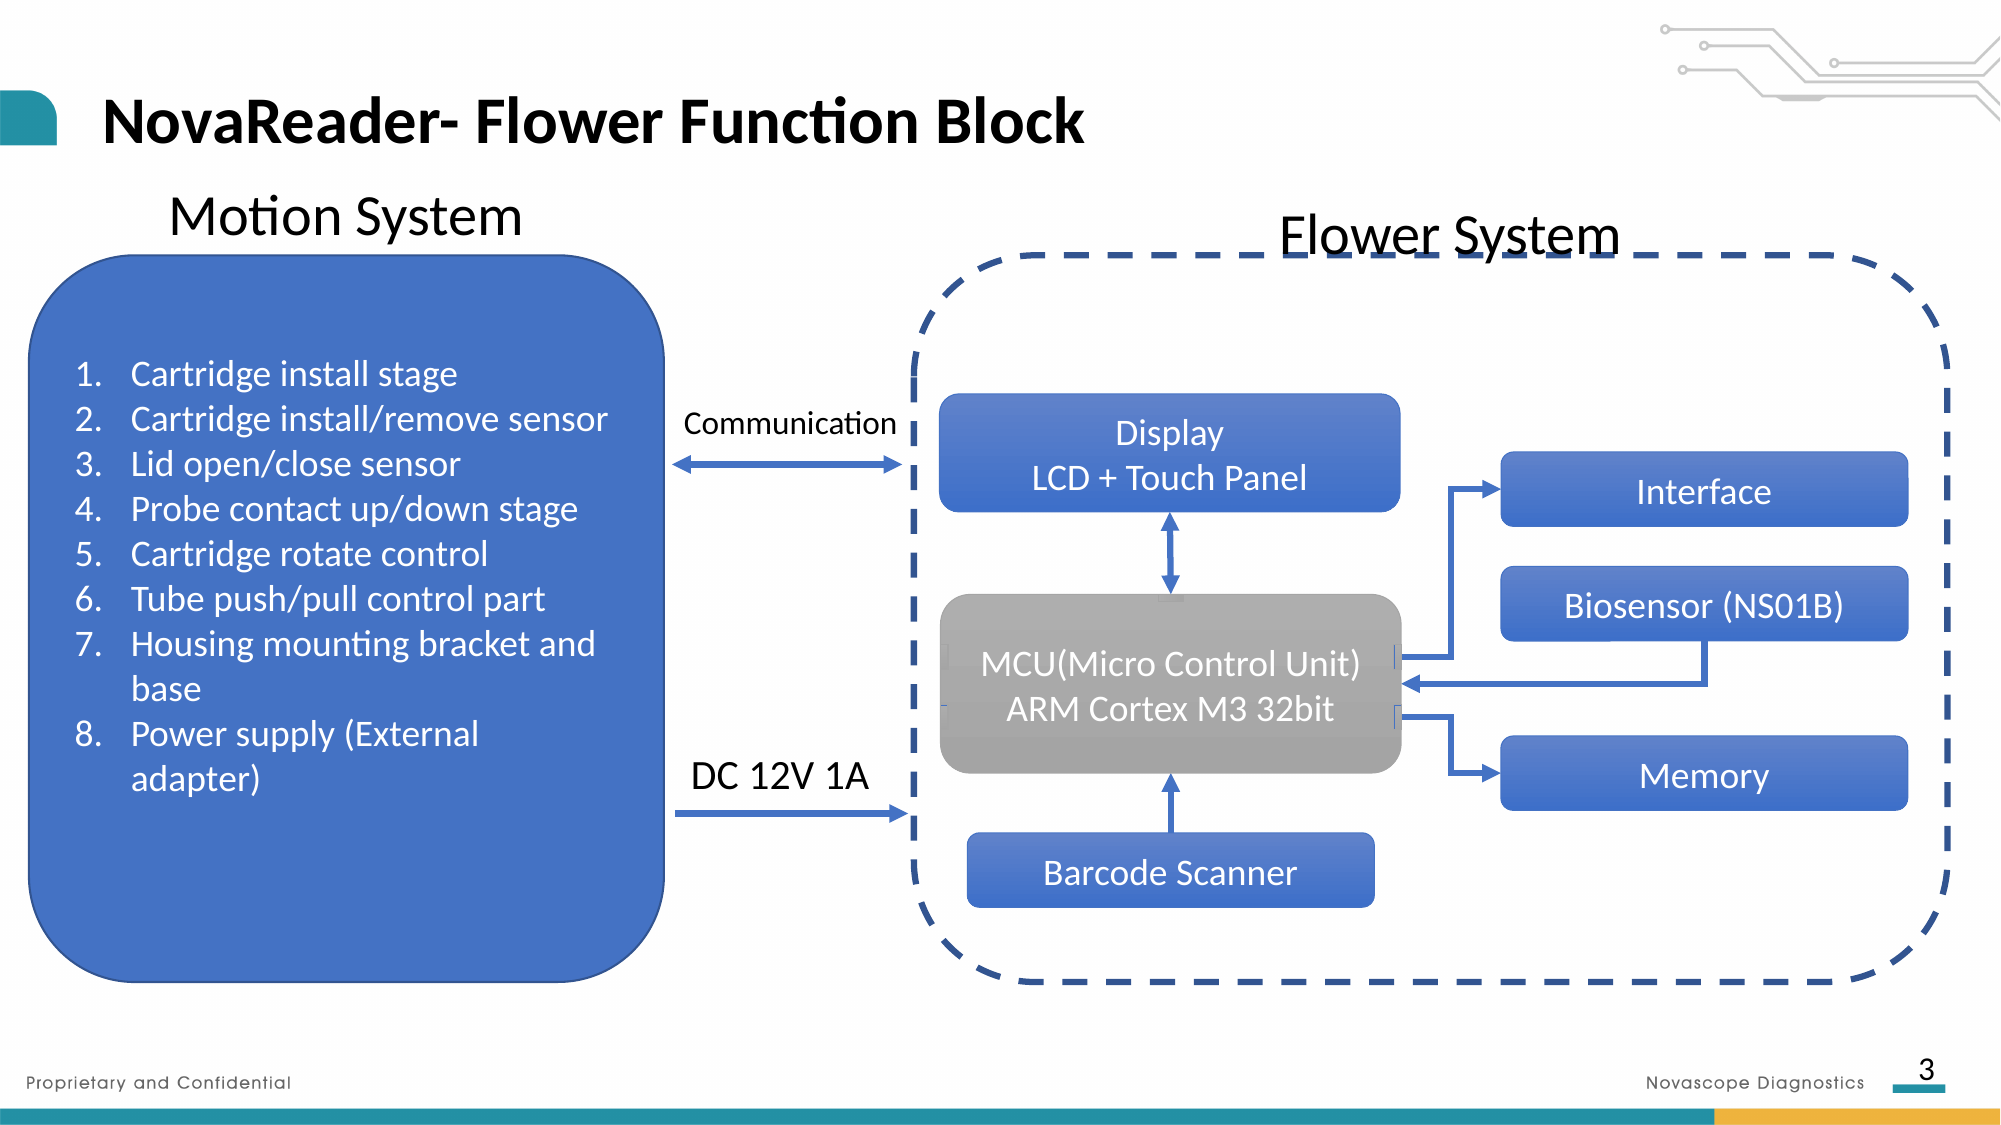

# NovaReader- Flower Function Block
Motion System
Flower System
Cartridge install stage
Cartridge install/remove sensor
Lid open/close sensor
Probe contact up/down stage
Cartridge rotate control
Tube push/pull control part
Housing mounting bracket and base
Power supply (External adapter)

Communication
Display
LCD + Touch Panel
Interface
Biosensor (NS01B)

MCU(Micro Control Unit)
ARM Cortex M3 32bit

Memory
DC 12V 1A
Barcode Scanner